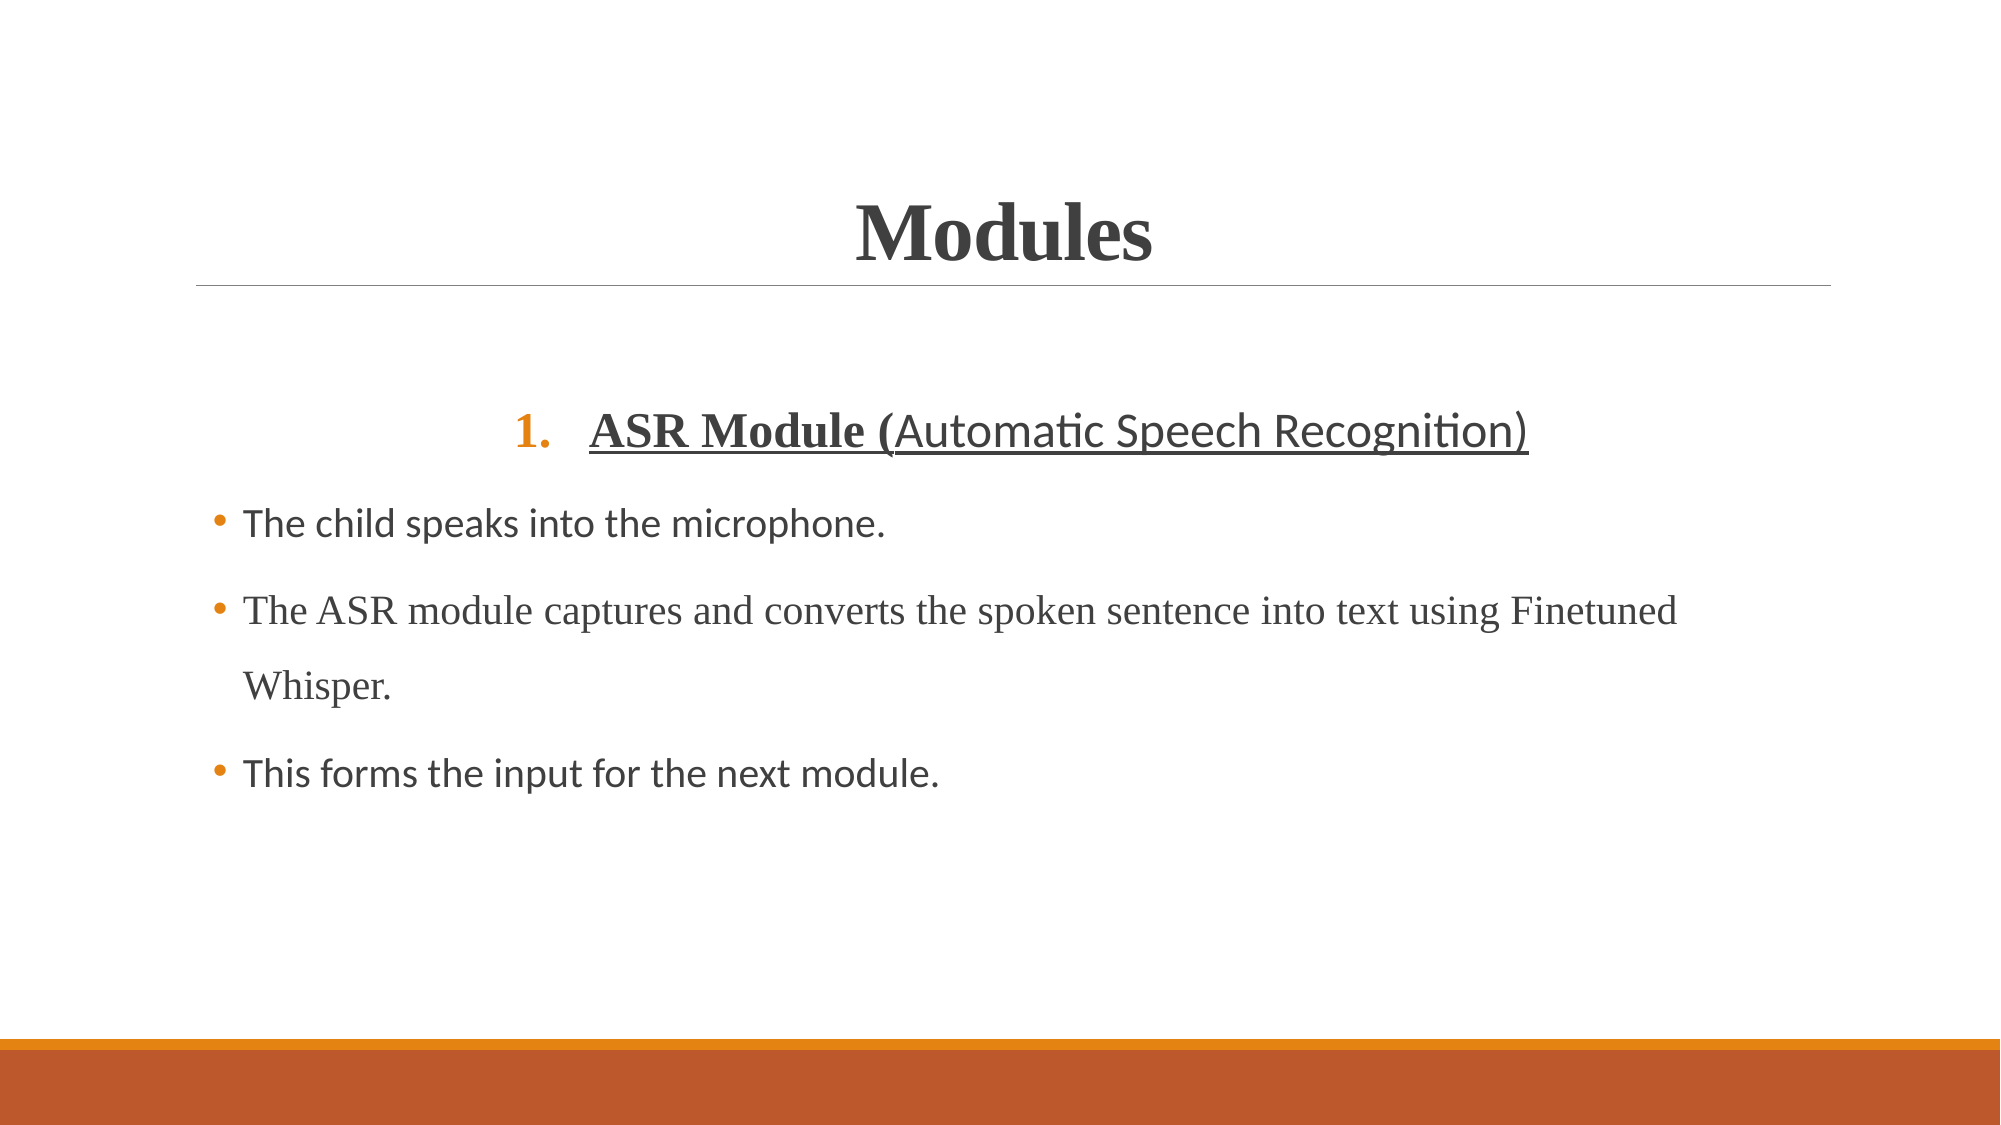

# Modules

ASR Module (Automatic Speech Recognition)
The child speaks into the microphone.
The ASR module captures and converts the spoken sentence into text using Finetuned Whisper.
This forms the input for the next module.